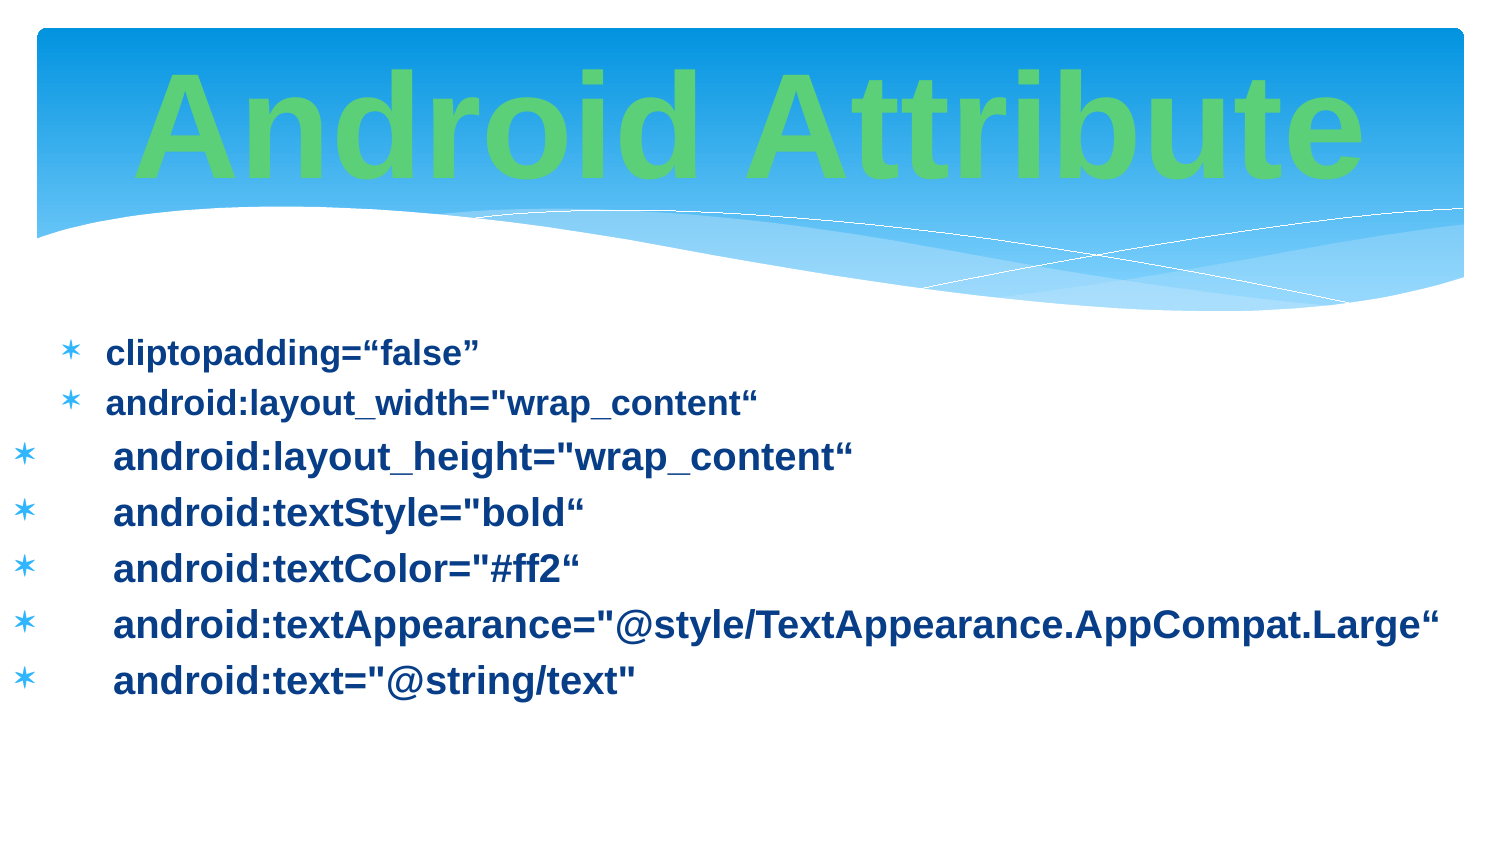

# Android Attribute
cliptopadding=“false”
android:layout_width="wrap_content“
     android:layout_height="wrap_content“
     android:textStyle="bold“
     android:textColor="#ff2“
     android:textAppearance="@style/TextAppearance.AppCompat.Large“
     android:text="@string/text"